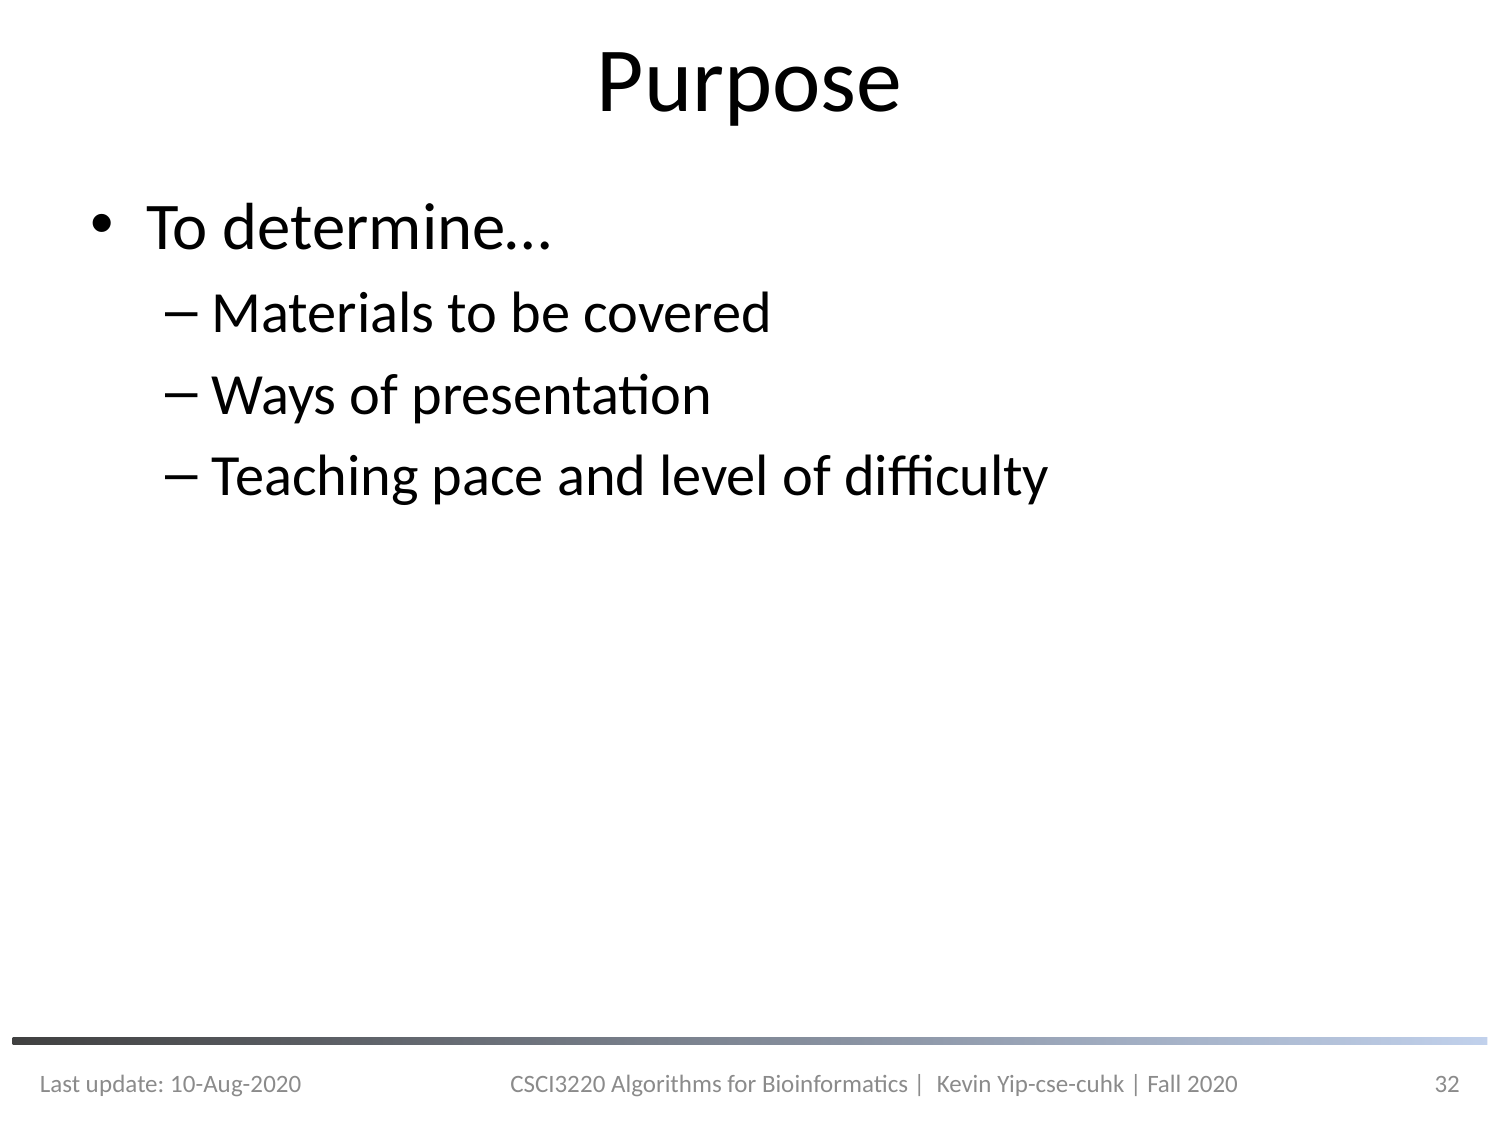

# Purpose
To determine…
Materials to be covered
Ways of presentation
Teaching pace and level of difficulty

Last update: 10-Aug-2020
CSCI3220 Algorithms for Bioinformatics |  Kevin Yip-cse-cuhk | Fall 2020
32